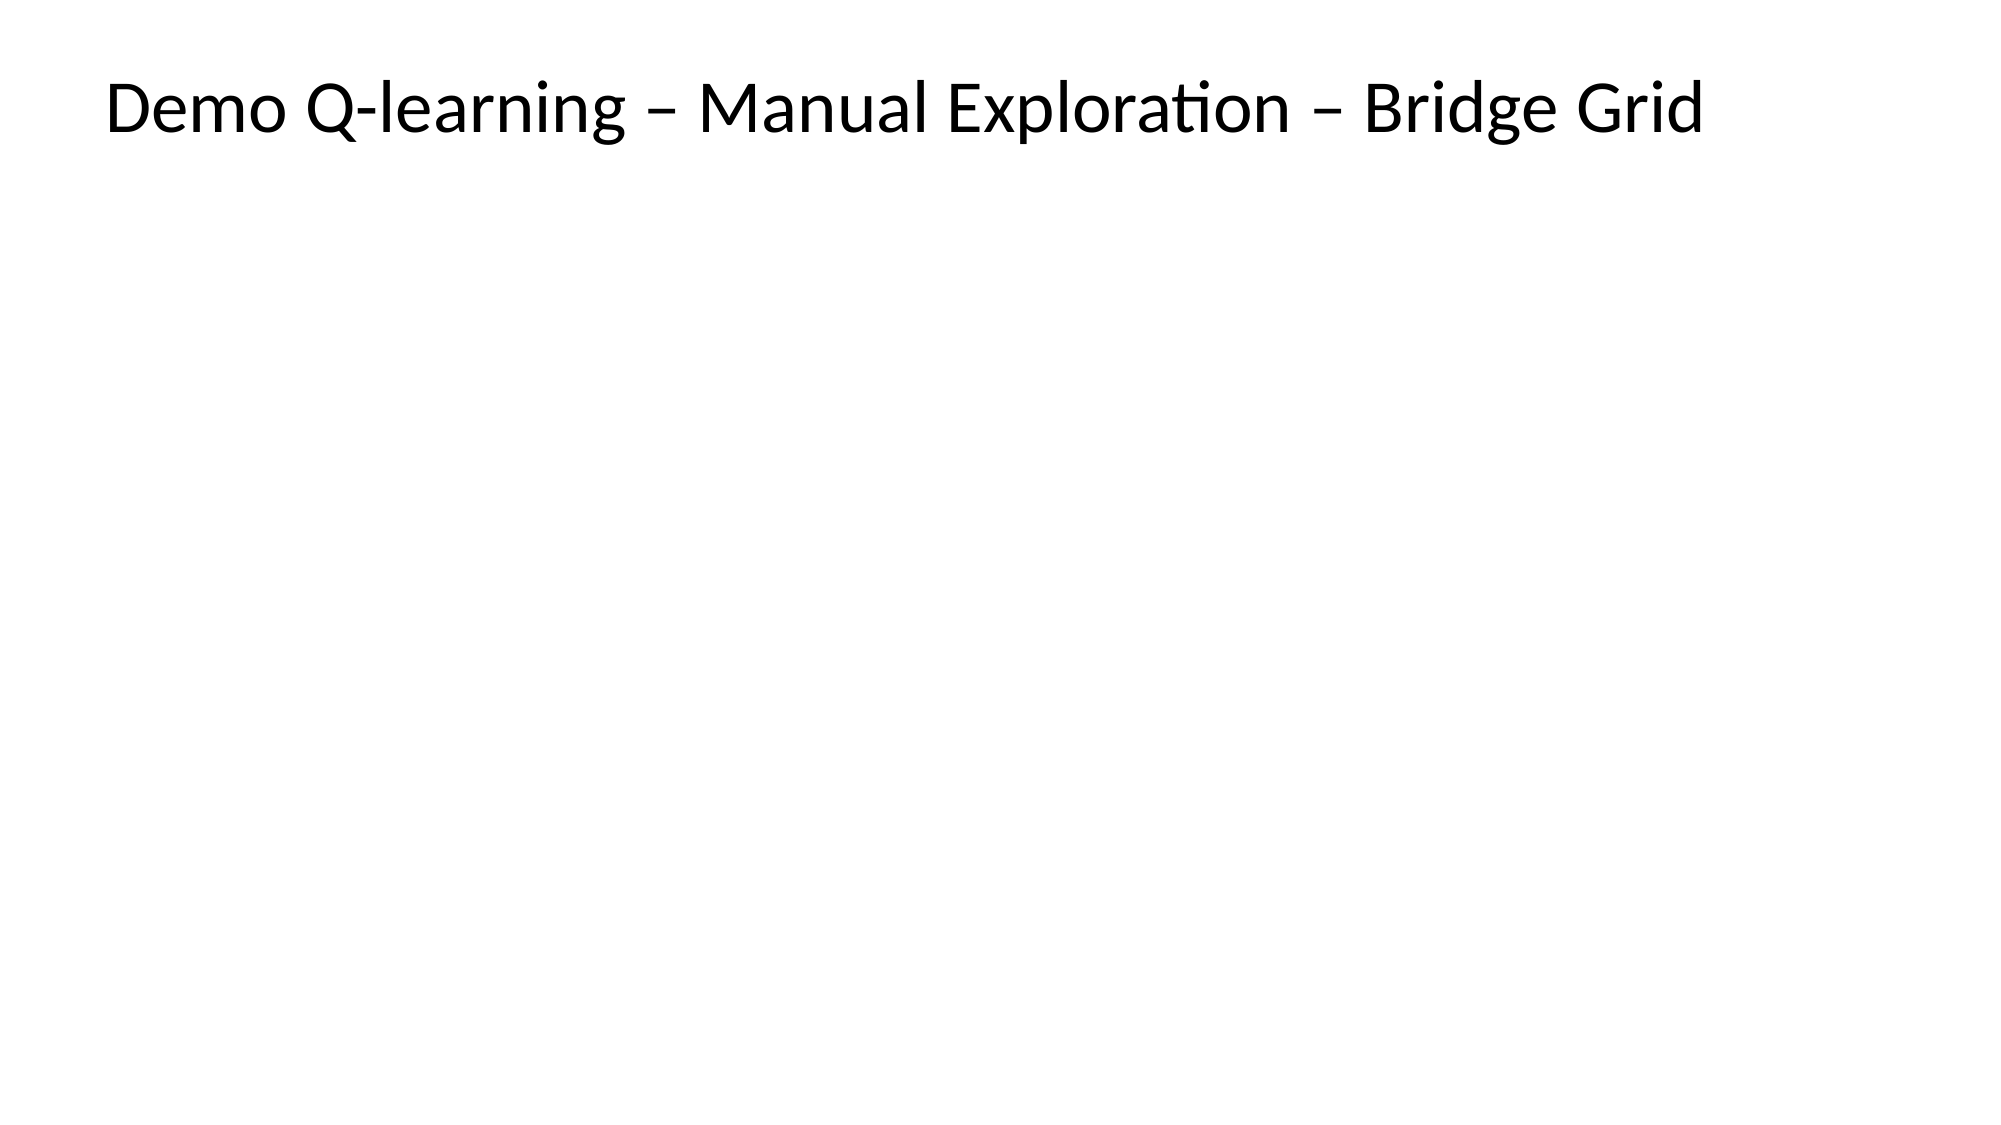

# Demo Q-learning – Manual Exploration – Bridge Grid